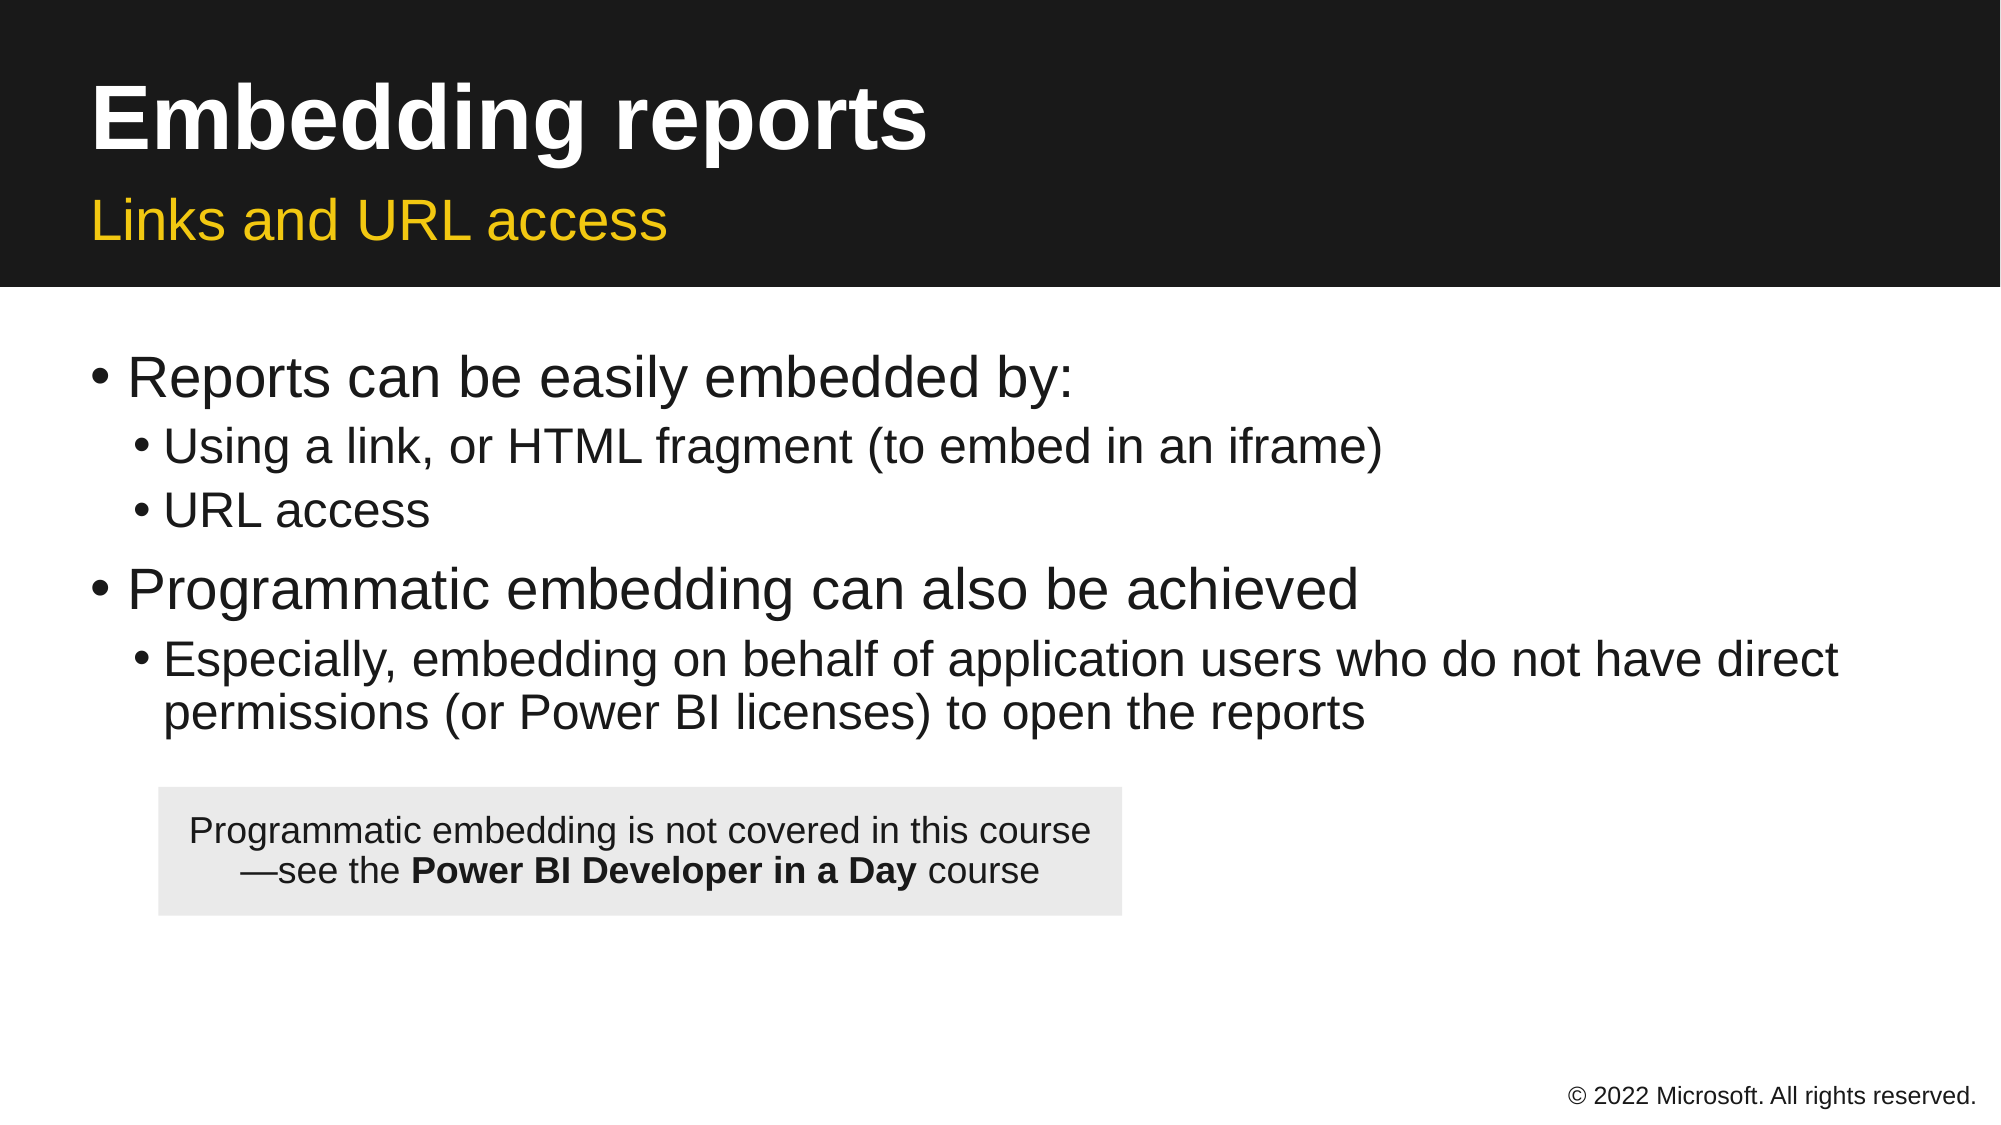

# Embedding reports
Links and URL access
Reports can be easily embedded by:
Using a link, or HTML fragment (to embed in an iframe)
URL access
Programmatic embedding can also be achieved
Especially, embedding on behalf of application users who do not have direct permissions (or Power BI licenses) to open the reports

Programmatic embedding is not covered in this course—see the Power BI Developer in a Day course
© 2022 Microsoft. All rights reserved.